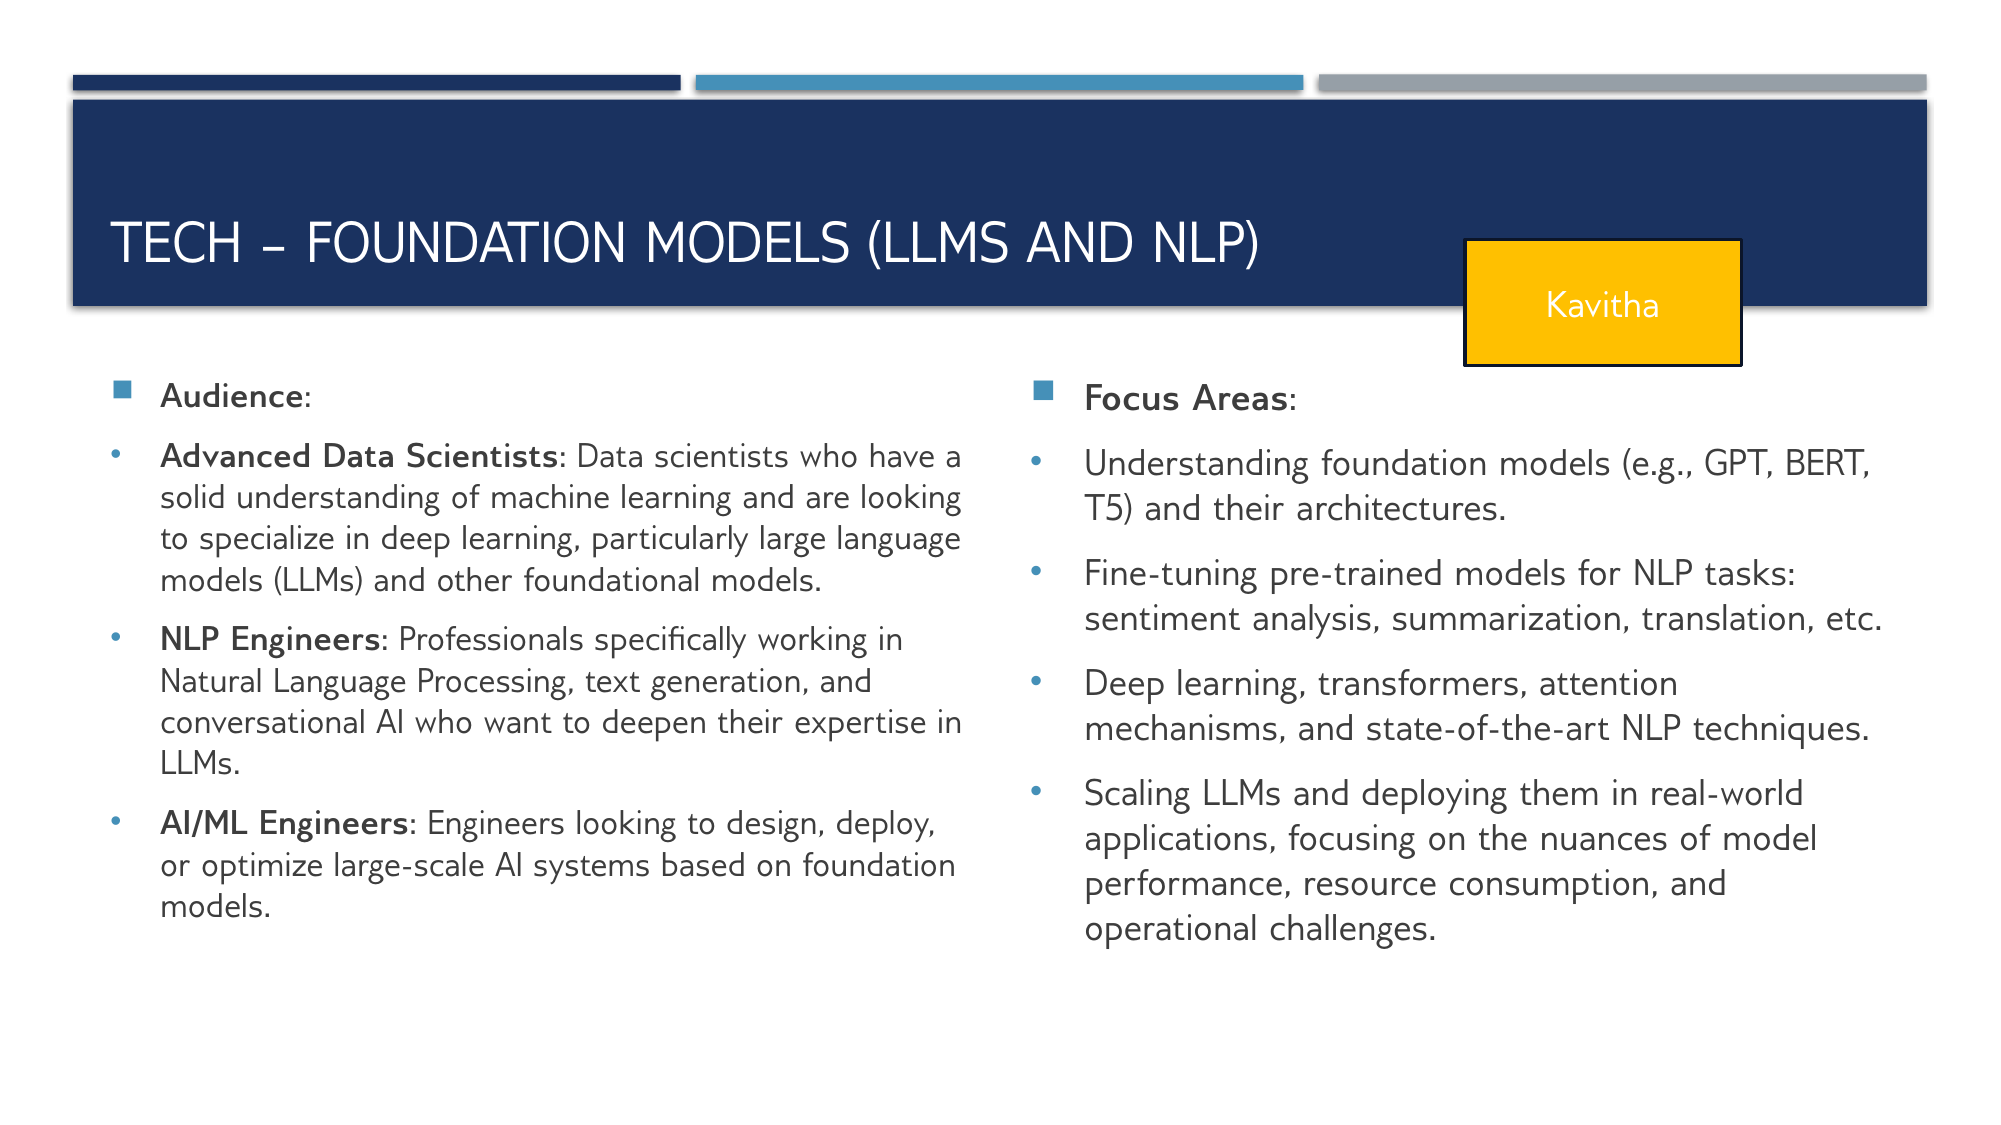

# Tech – Foundation Models (LLMs and NLP)
Kavitha
Audience:
Advanced Data Scientists: Data scientists who have a solid understanding of machine learning and are looking to specialize in deep learning, particularly large language models (LLMs) and other foundational models.
NLP Engineers: Professionals specifically working in Natural Language Processing, text generation, and conversational AI who want to deepen their expertise in LLMs.
AI/ML Engineers: Engineers looking to design, deploy, or optimize large-scale AI systems based on foundation models.

Focus Areas:
Understanding foundation models (e.g., GPT, BERT, T5) and their architectures.
Fine-tuning pre-trained models for NLP tasks: sentiment analysis, summarization, translation, etc.
Deep learning, transformers, attention mechanisms, and state-of-the-art NLP techniques.
Scaling LLMs and deploying them in real-world applications, focusing on the nuances of model performance, resource consumption, and operational challenges.